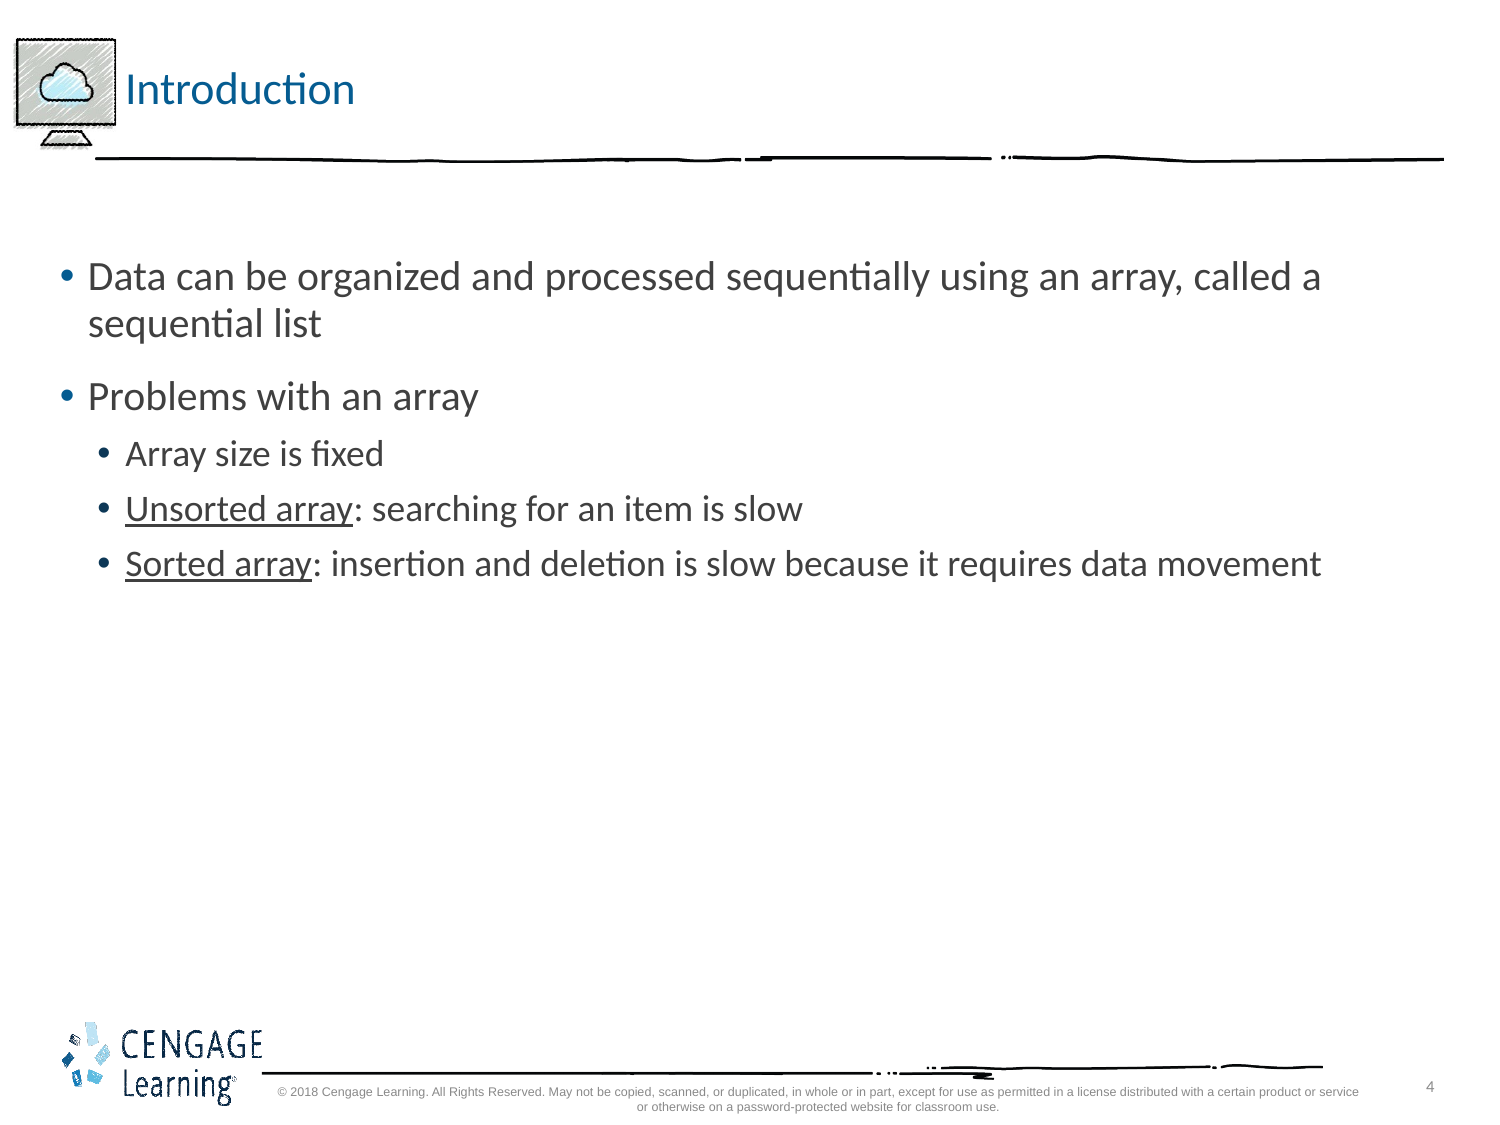

# Introduction
Data can be organized and processed sequentially using an array, called a sequential list
Problems with an array
Array size is fixed
Unsorted array: searching for an item is slow
Sorted array: insertion and deletion is slow because it requires data movement
© 2018 Cengage Learning. All Rights Reserved. May not be copied, scanned, or duplicated, in whole or in part, except for use as permitted in a license distributed with a certain product or service or otherwise on a password-protected website for classroom use.